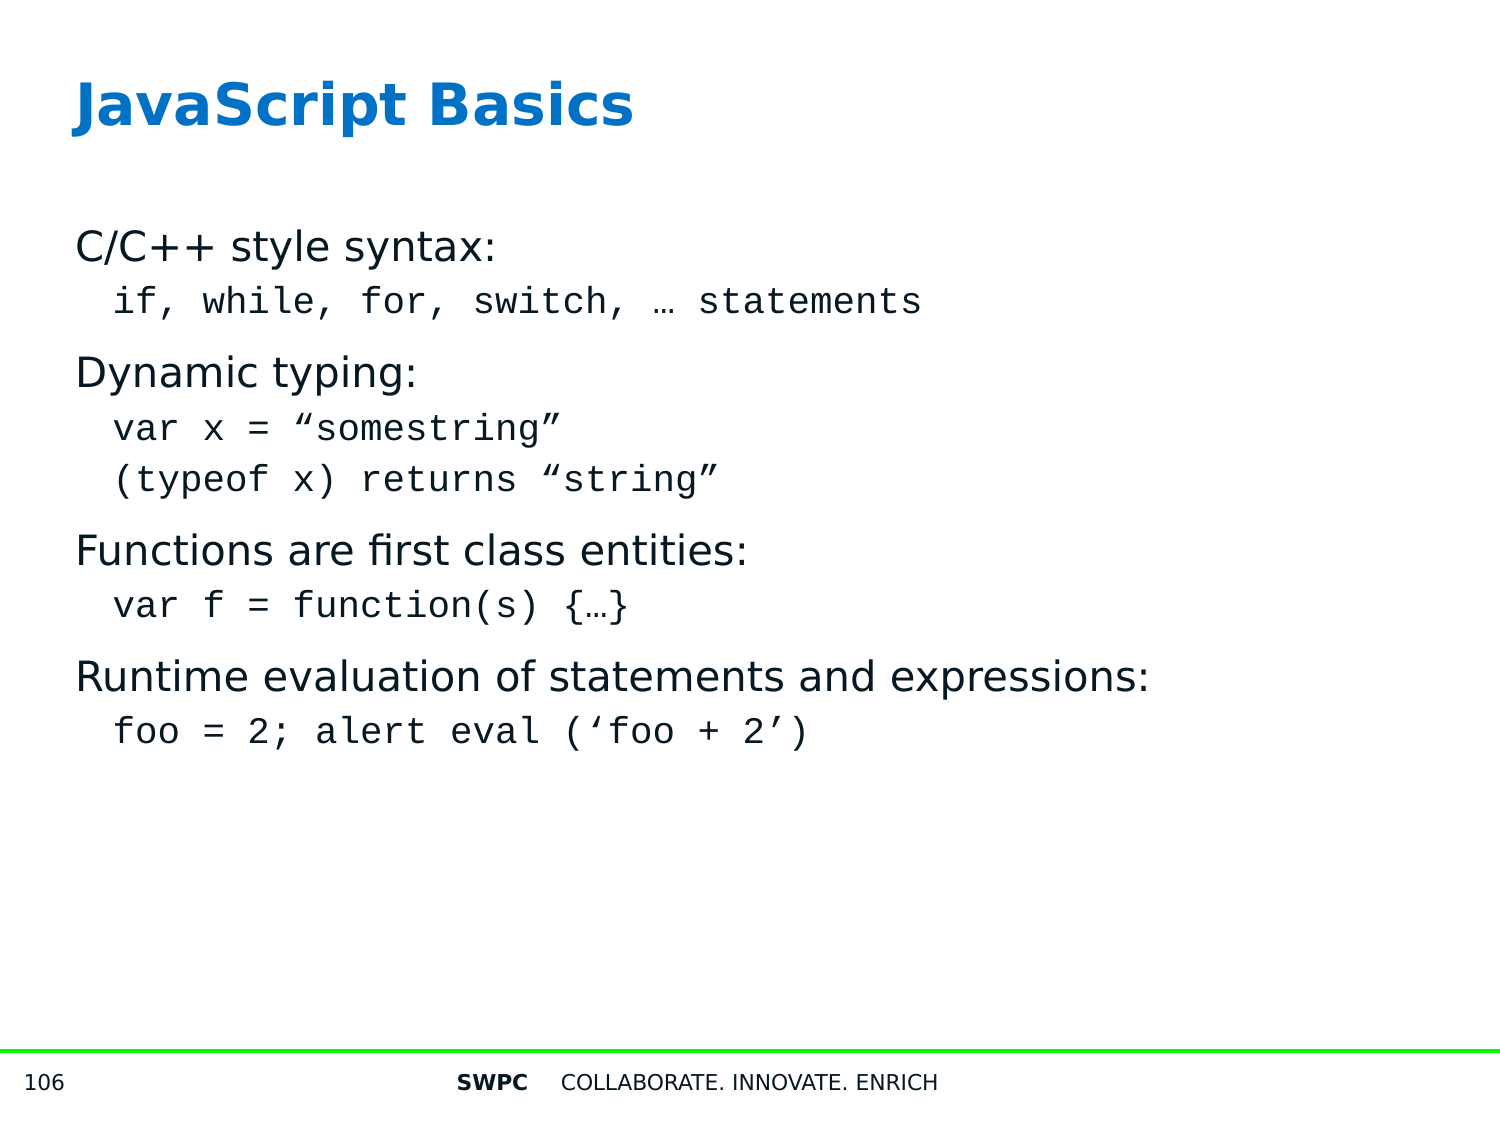

# JavaScript Basics
C/C++ style syntax:
if, while, for, switch, … statements
Dynamic typing:
var x = “somestring”
(typeof x) returns “string”
Functions are first class entities:
var f = function(s) {…}
Runtime evaluation of statements and expressions:
foo = 2; alert eval (‘foo + 2’)
SWPC
COLLABORATE. INNOVATE. ENRICH
106
106
106